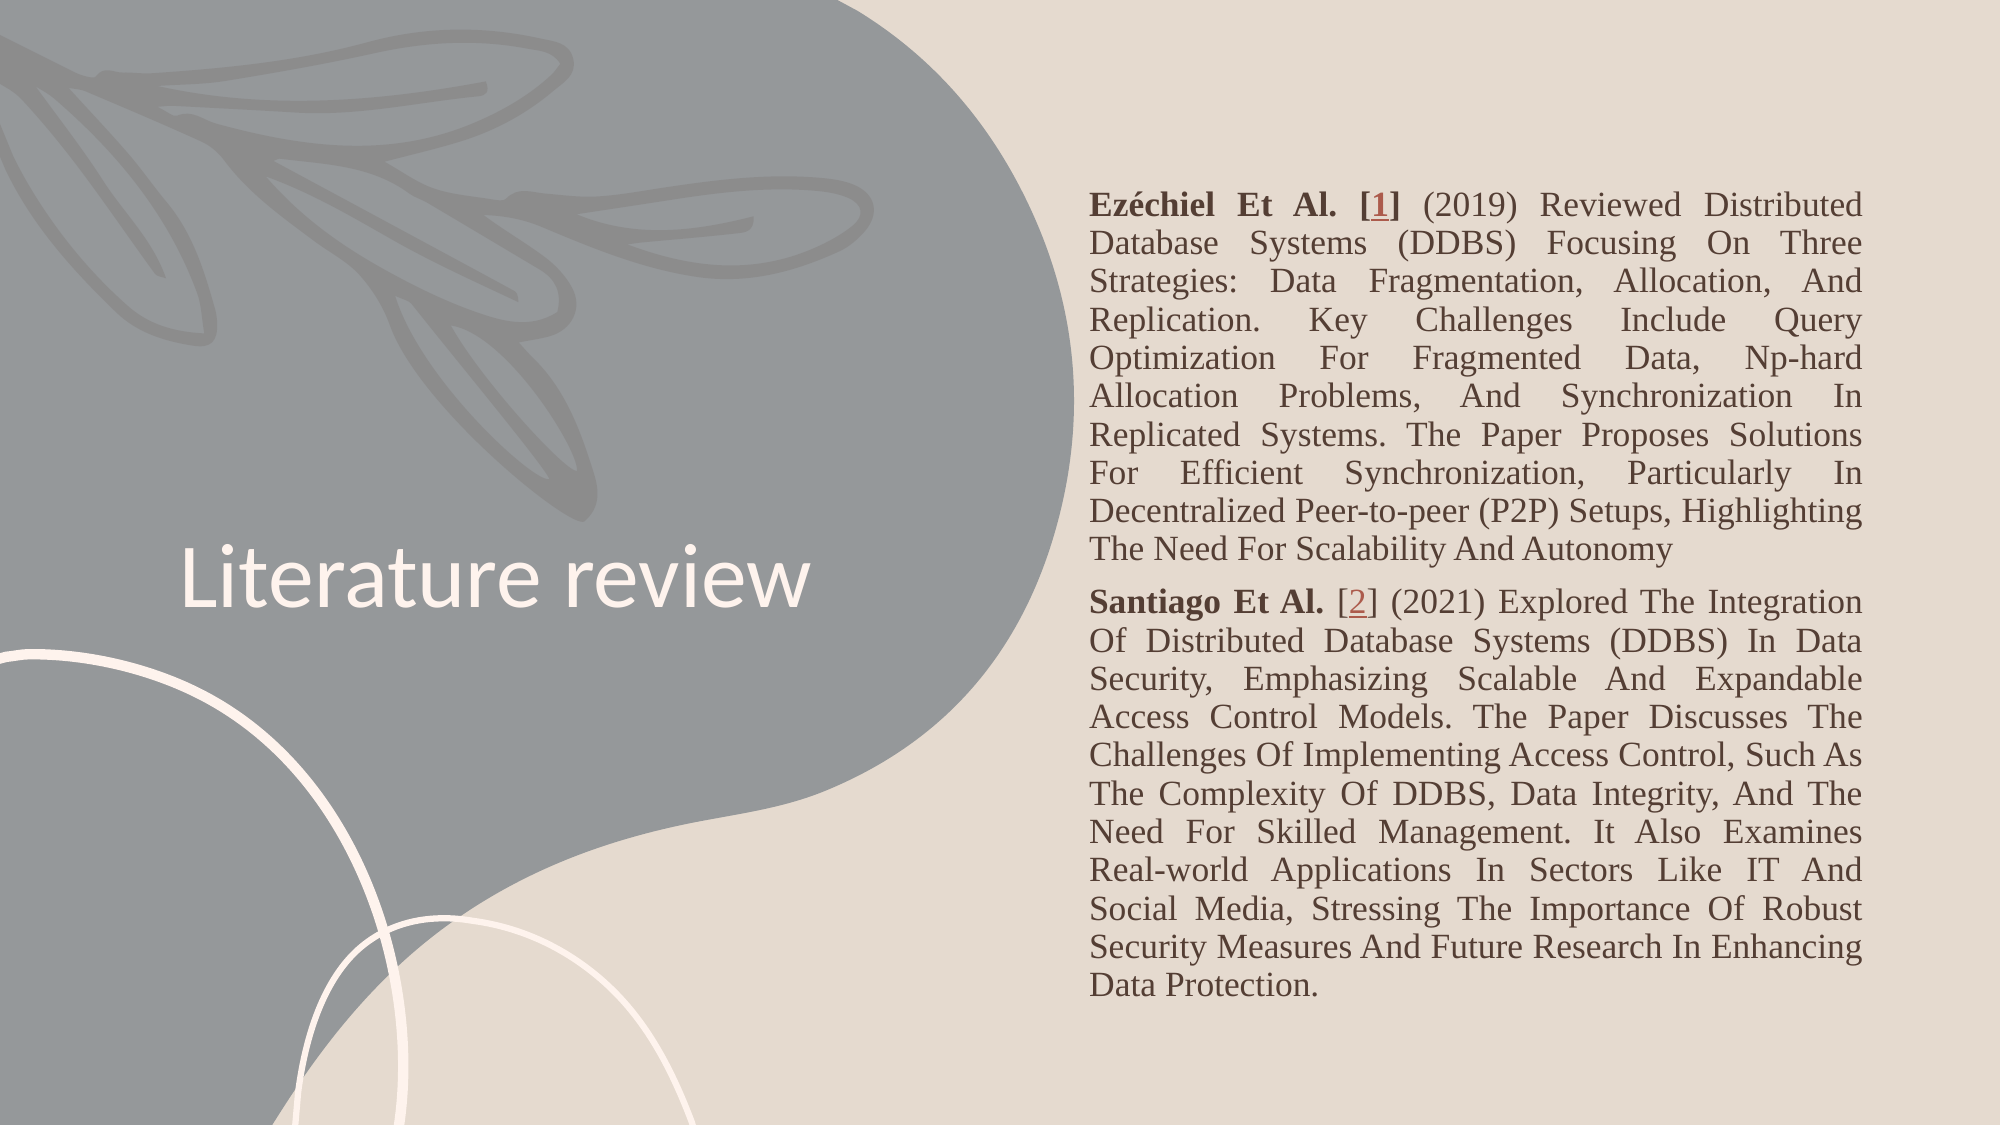

# Literature review
Ezéchiel Et Al. [1] (2019) Reviewed Distributed Database Systems (DDBS) Focusing On Three Strategies: Data Fragmentation, Allocation, And Replication. Key Challenges Include Query Optimization For Fragmented Data, Np-hard Allocation Problems, And Synchronization In Replicated Systems. The Paper Proposes Solutions For Efficient Synchronization, Particularly In Decentralized Peer-to-peer (P2P) Setups, Highlighting The Need For Scalability And Autonomy
Santiago Et Al. [2] (2021) Explored The Integration Of Distributed Database Systems (DDBS) In Data Security, Emphasizing Scalable And Expandable Access Control Models. The Paper Discusses The Challenges Of Implementing Access Control, Such As The Complexity Of DDBS, Data Integrity, And The Need For Skilled Management. It Also Examines Real-world Applications In Sectors Like IT And Social Media, Stressing The Importance Of Robust Security Measures And Future Research In Enhancing Data Protection.